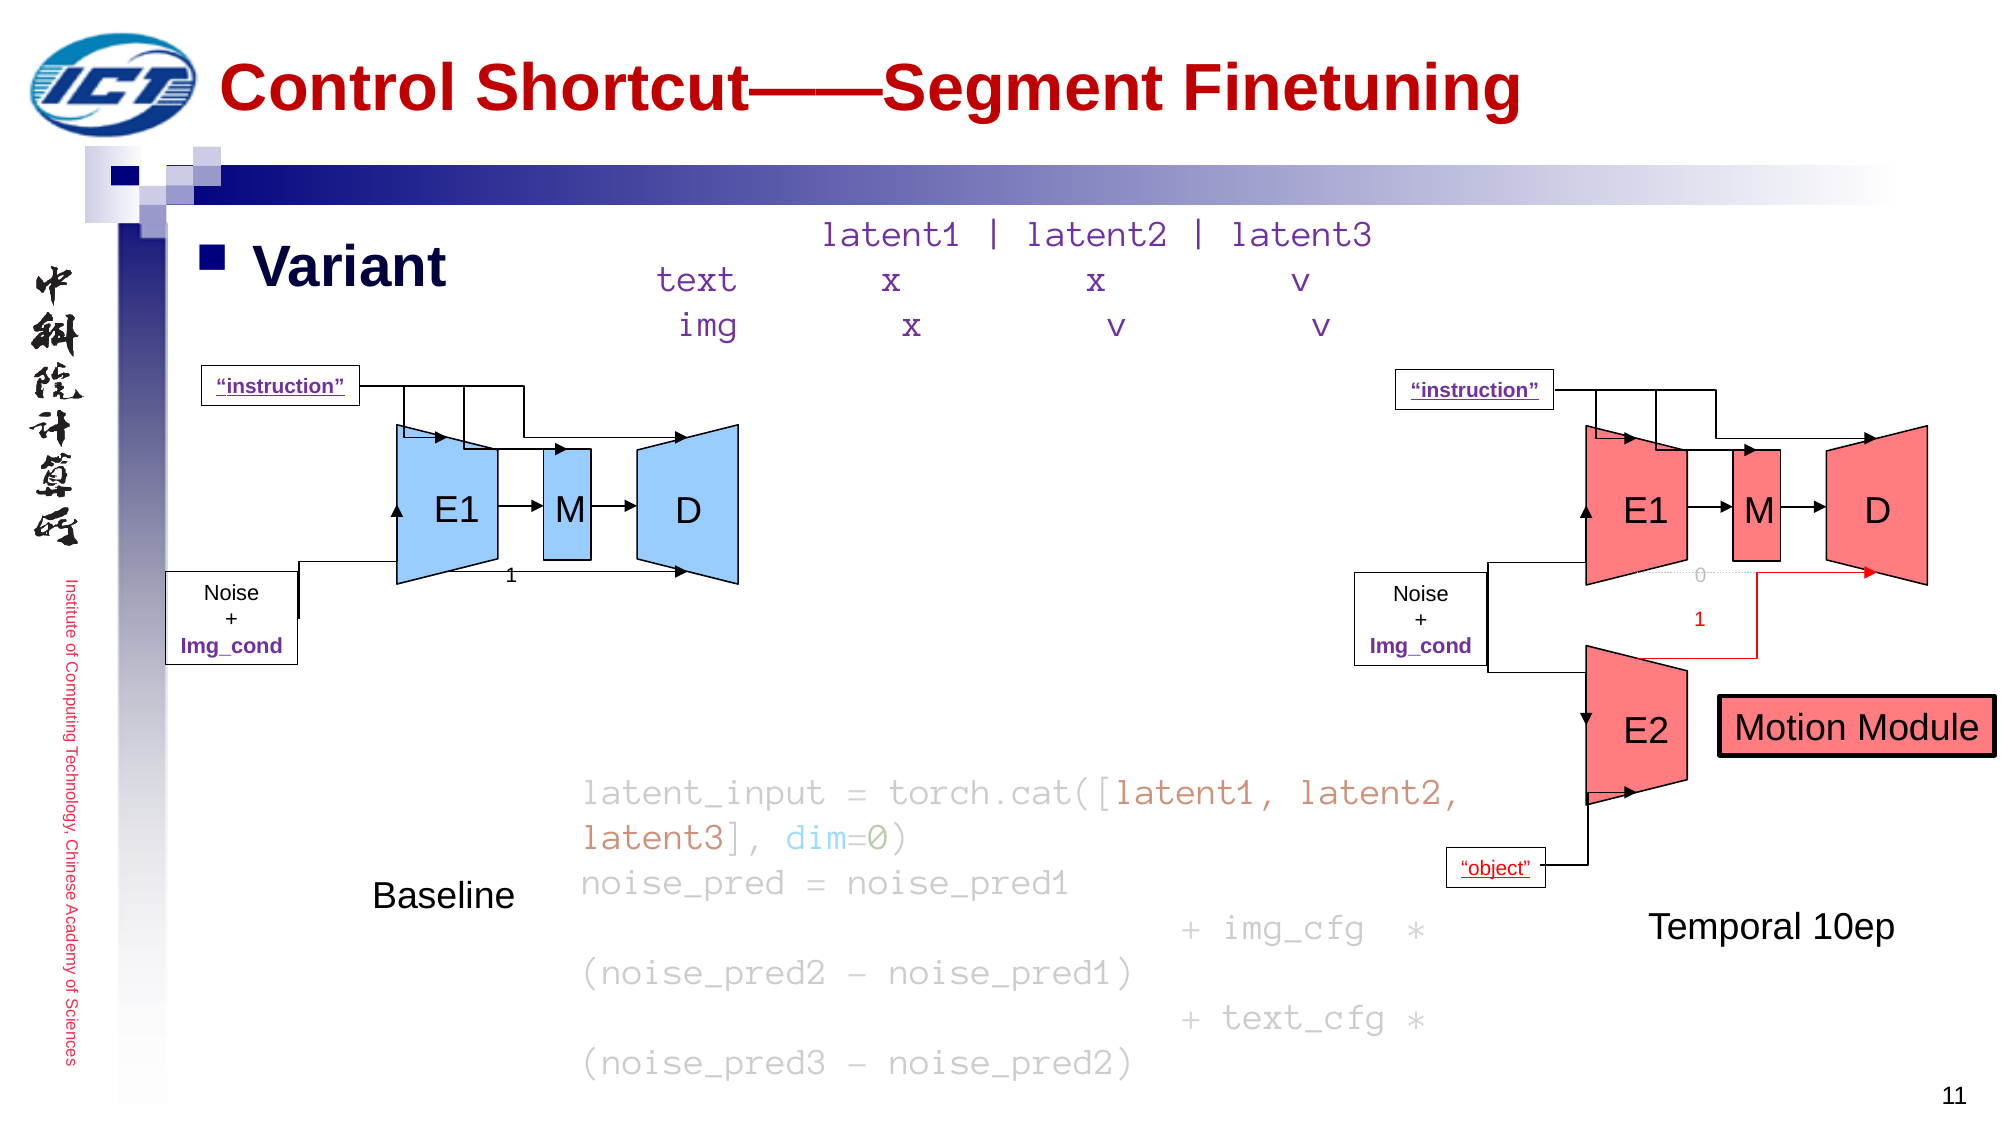

# Control Shortcut——Segment Finetuning
        latent1 | latent2 | latent3 text       x         x         v     img        x         v         v
Variant
“instruction”

Noise
+
Img_cond
E1
M
D
1
“instruction”

Noise
+
Img_cond
“object”
E1
M
D
E2
1
0
Motion Module
latent_input = torch.cat([latent1, latent2, latent3], dim=0)
noise_pred = noise_pred1
				+ img_cfg  * (noise_pred2 - noise_pred1)
				+ text_cfg * (noise_pred3 - noise_pred2)
Baseline
Temporal 10ep
11